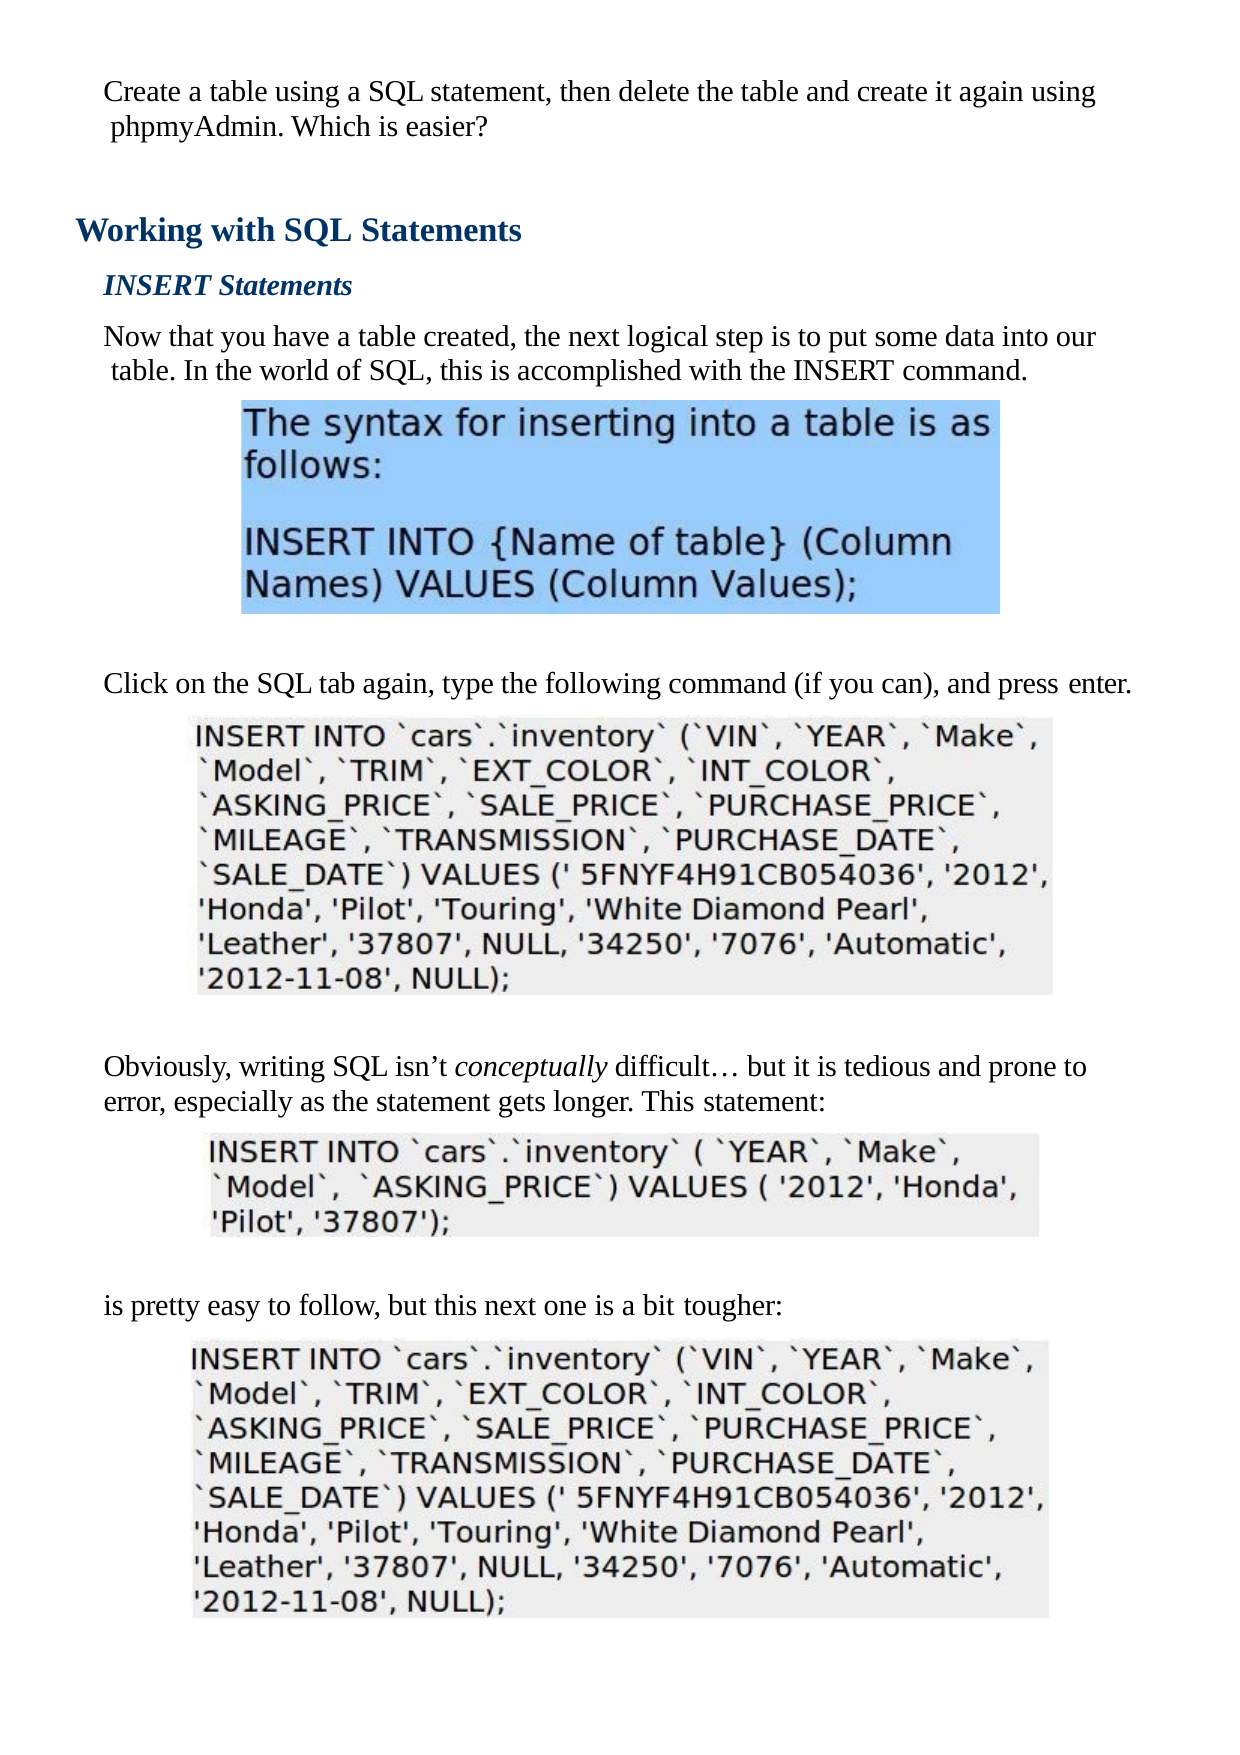

Create a table using a SQL statement, then delete the table and create it again using  phpmyAdmin. Which is easier?

Working with SQL Statements
INSERT Statements
Now that you have a table created, the next logical step is to put some data into our  table. In the world of SQL, this is accomplished with the INSERT command.

Click on the SQL tab again, type the following command (if you can), and press enter.

Obviously, writing SQL isn’t conceptually difficult… but it is tedious and prone to  error, especially as the statement gets longer. This statement:

is pretty easy to follow, but this next one is a bit tougher: